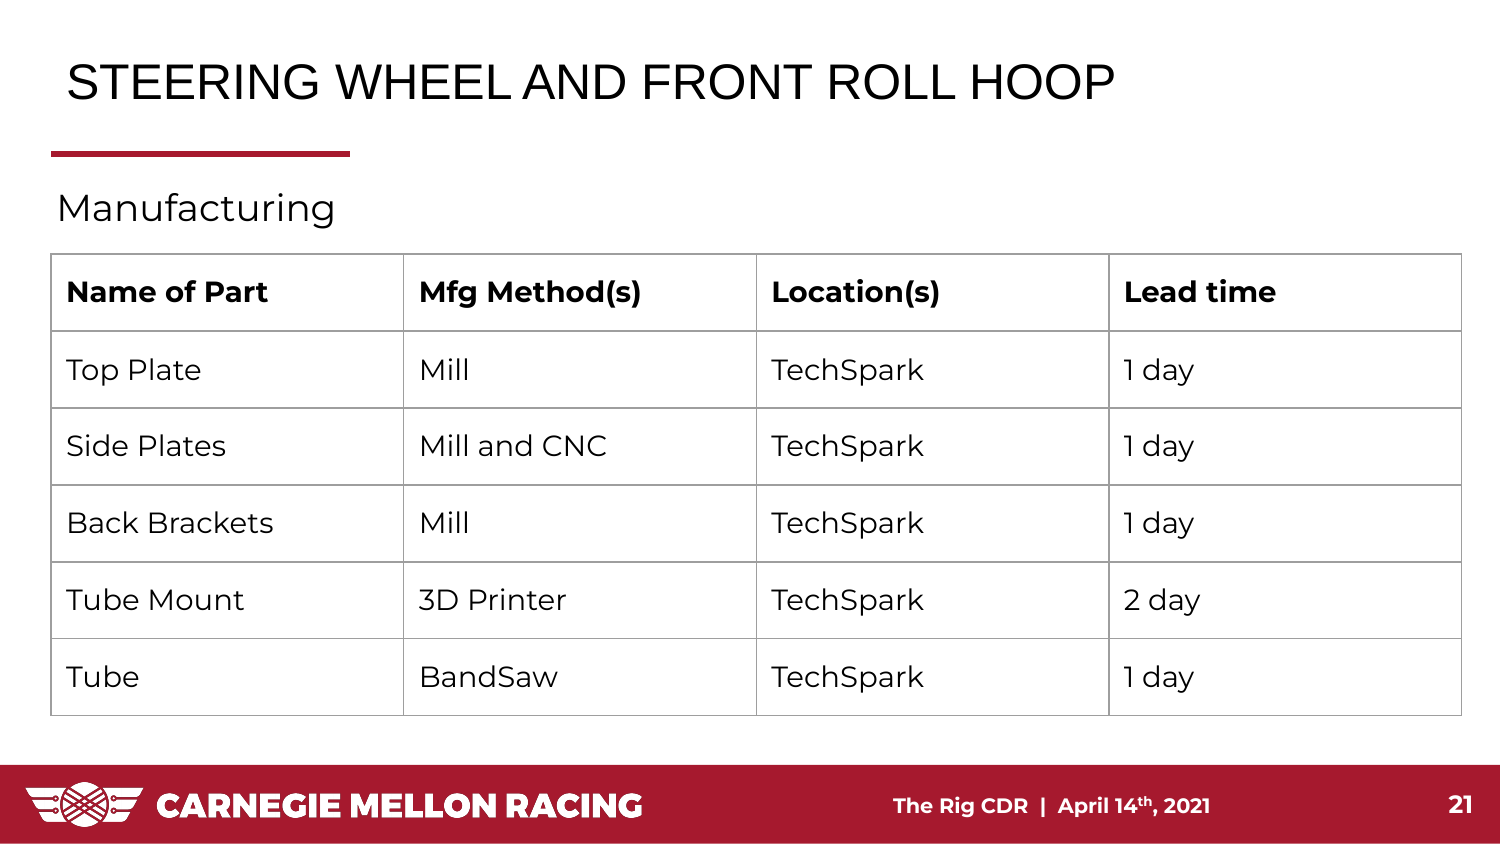

# STEERING WHEEL AND FRONT ROLL HOOP
Manufacturing
| Name of Part | Mfg Method(s) | Location(s) | Lead time |
| --- | --- | --- | --- |
| Top Plate | Mill | TechSpark | 1 day |
| Side Plates | Mill and CNC | TechSpark | 1 day |
| Back Brackets | Mill | TechSpark | 1 day |
| Tube Mount | 3D Printer | TechSpark | 2 day |
| Tube | BandSaw | TechSpark | 1 day |
21